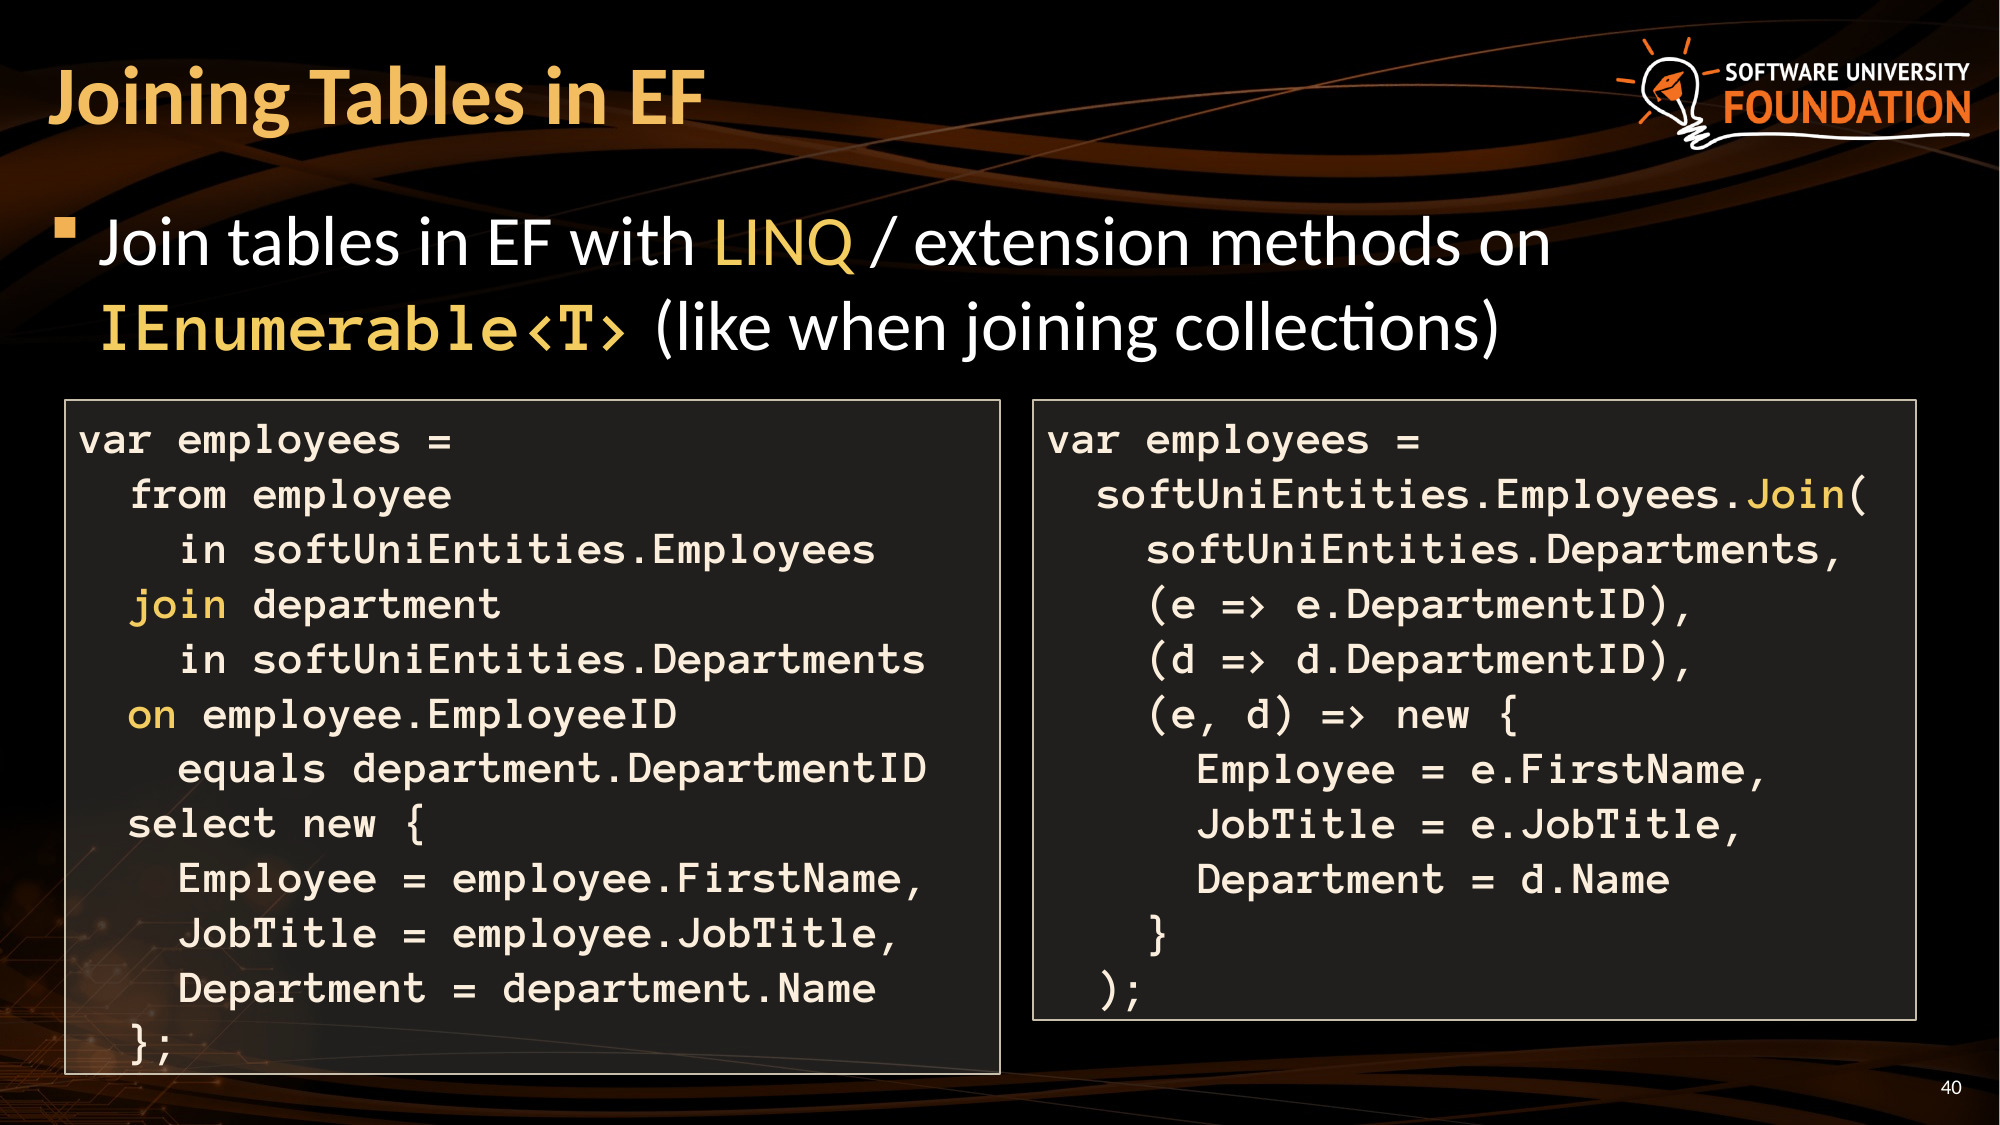

# Joining Tables in EF
Join tables in EF with LINQ / extension methods on IEnumerable<T> (like when joining collections)
var employees =
  from employee
    in softUniEntities.Employees
  join department
    in softUniEntities.Departments
  on employee.EmployeeID
    equals department.DepartmentID
  select new {
    Employee = employee.FirstName,
    JobTitle = employee.JobTitle,
    Department = department.Name
  };
var employees =
  softUniEntities.Employees.Join(
    softUniEntities.Departments,
    (e => e.DepartmentID),
    (d => d.DepartmentID),
    (e, d) => new {
      Employee = e.FirstName,
      JobTitle = e.JobTitle,
      Department = d.Name
    }
  );
40